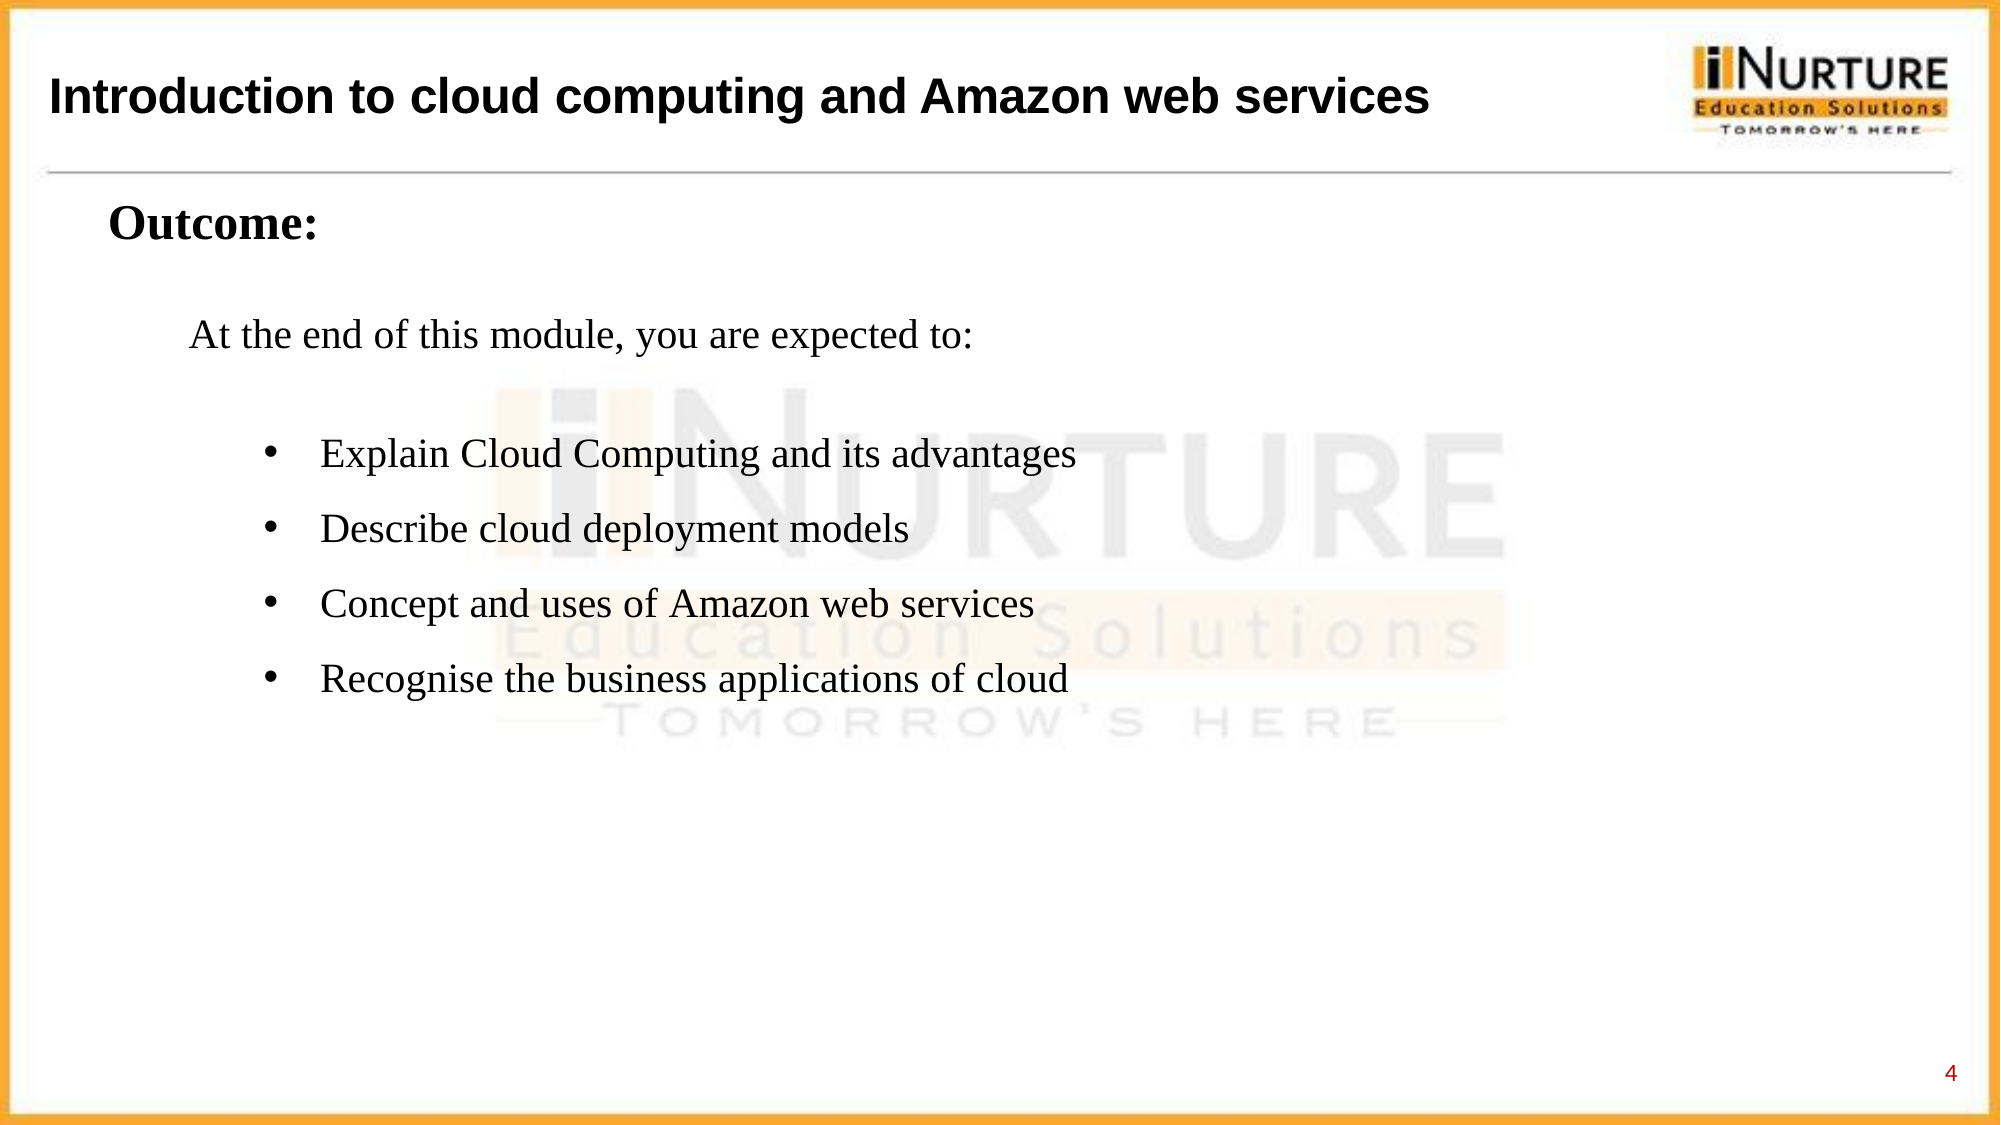

# Introduction to cloud computing and Amazon web services
Outcome:

At the end of this module, you are expected to:

Explain Cloud Computing and its advantages
Describe cloud deployment models
Concept and uses of Amazon web services
Recognise the business applications of cloud
4